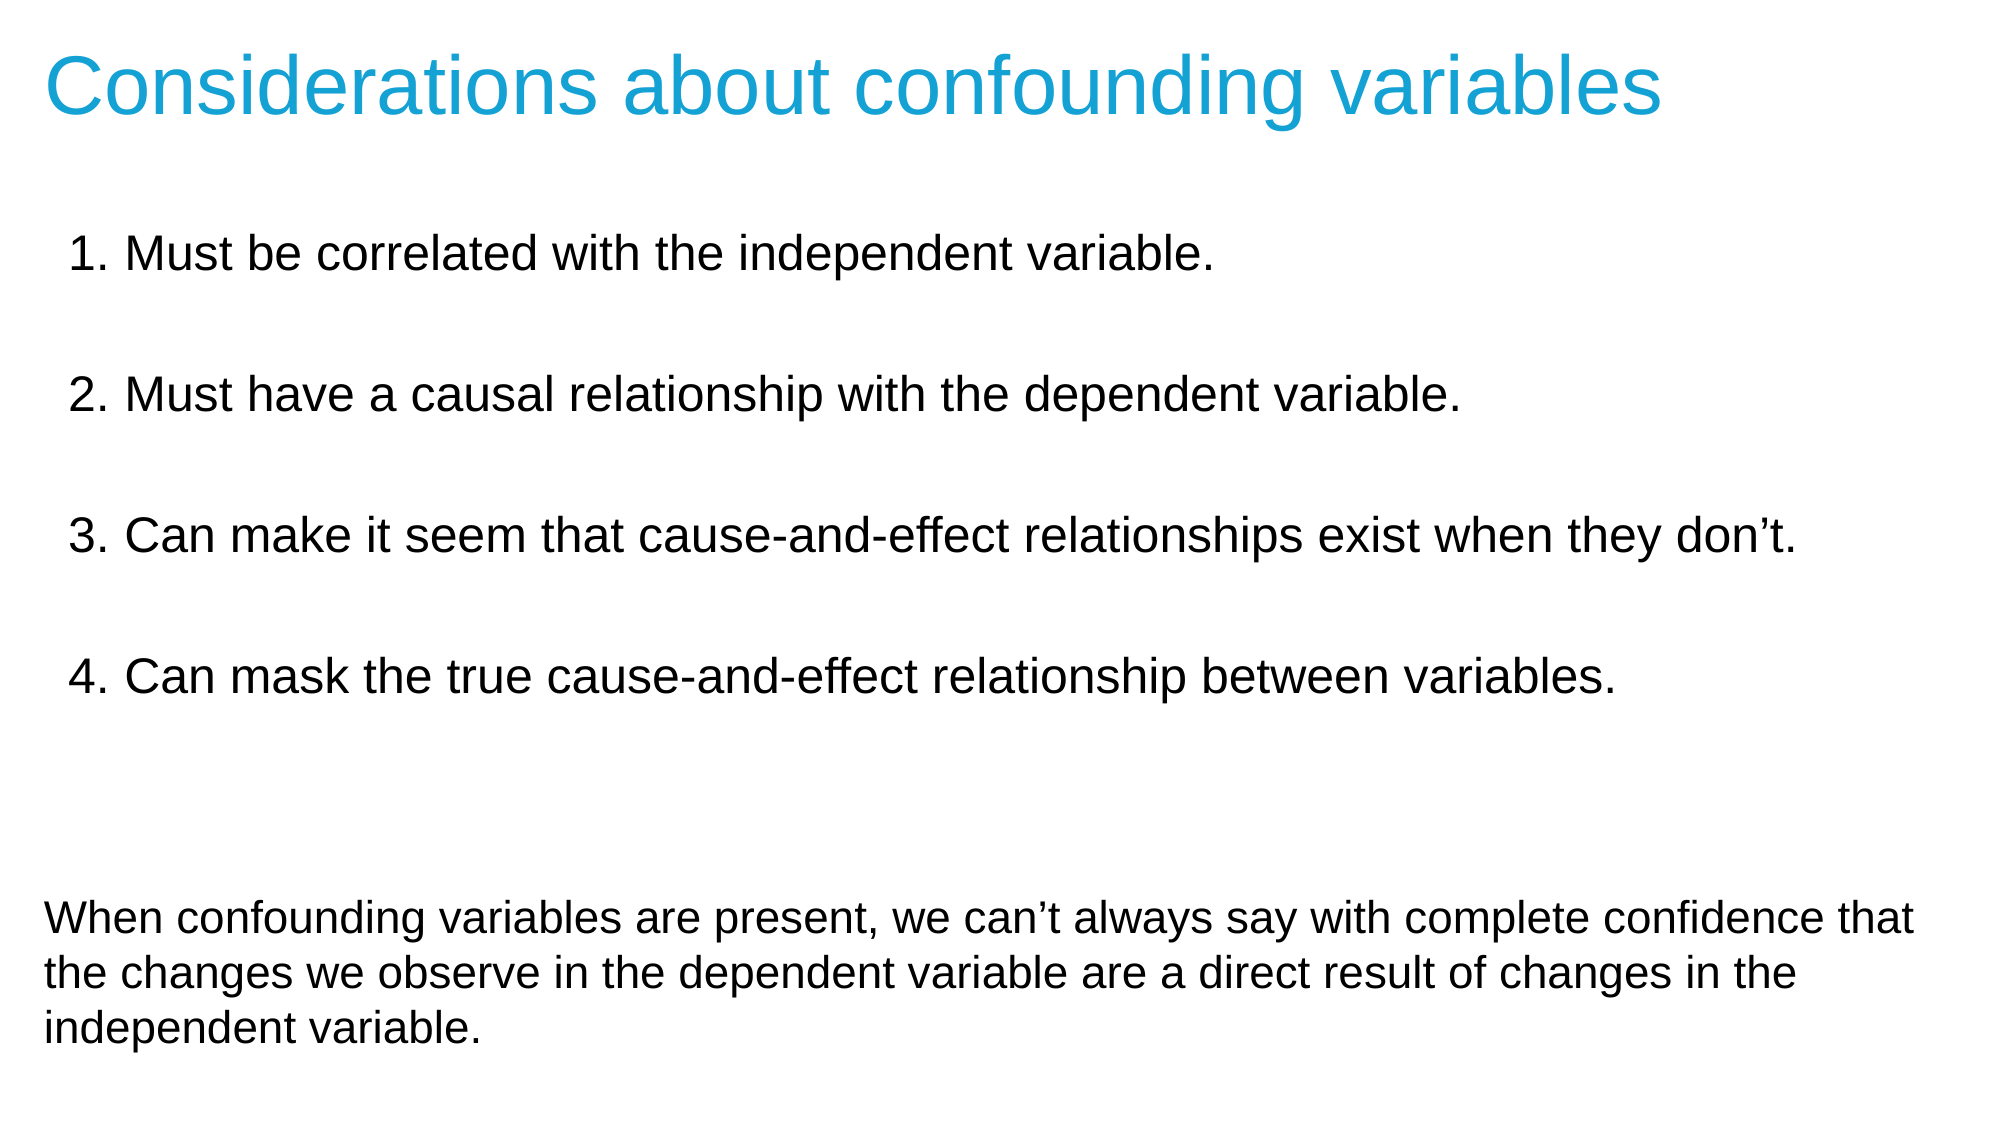

Considerations about confounding variables
Must be correlated with the independent variable.
Must have a causal relationship with the dependent variable.
Can make it seem that cause-and-effect relationships exist when they don’t.
Can mask the true cause-and-effect relationship between variables.
When confounding variables are present, we can’t always say with complete confidence that the changes we observe in the dependent variable are a direct result of changes in the independent variable.